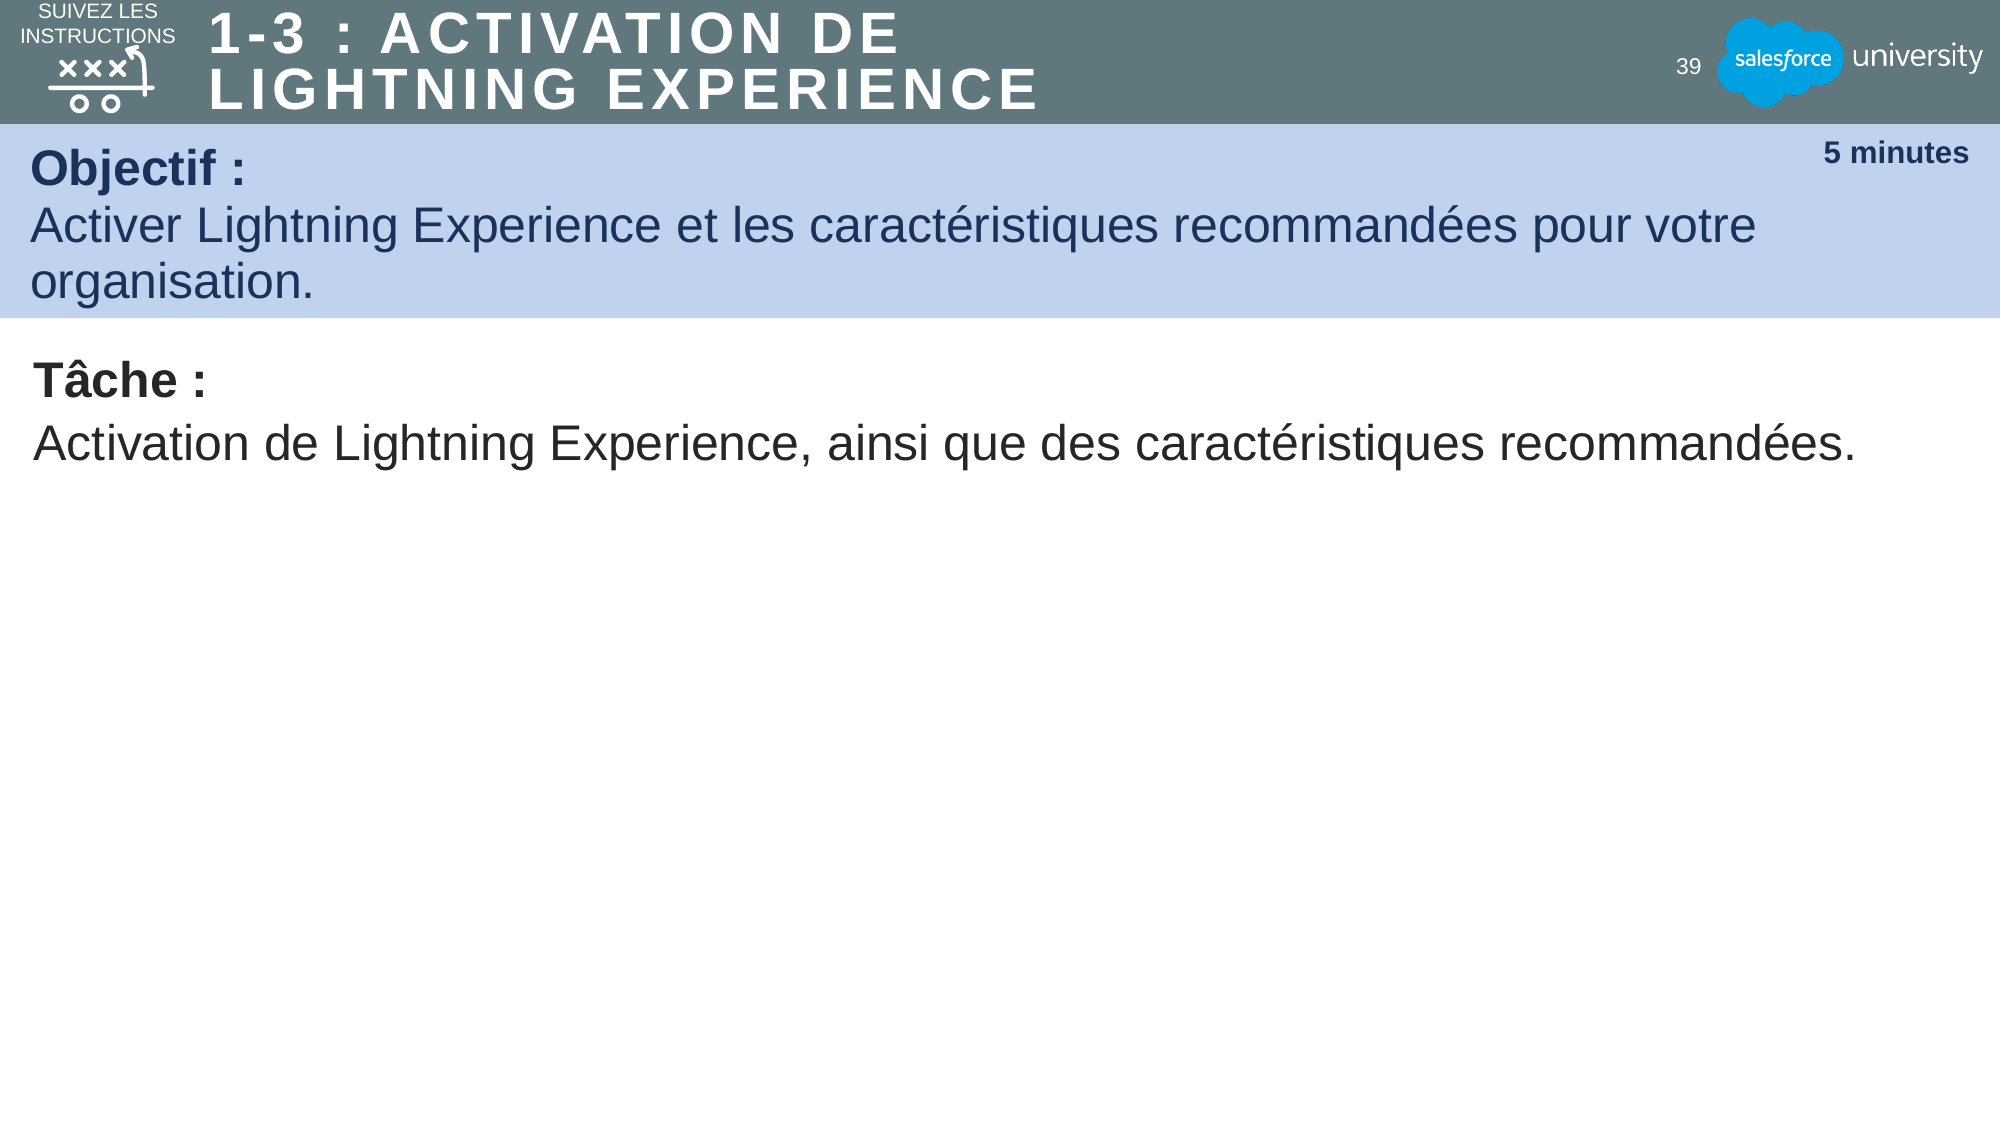

Suivez les instructions
# 1-3 : Activation de Lightning Experience
39
Objectif :
Activer Lightning Experience et les caractéristiques recommandées pour votre organisation.
5 minutes
Tâche :
Activation de Lightning Experience, ainsi que des caractéristiques recommandées.